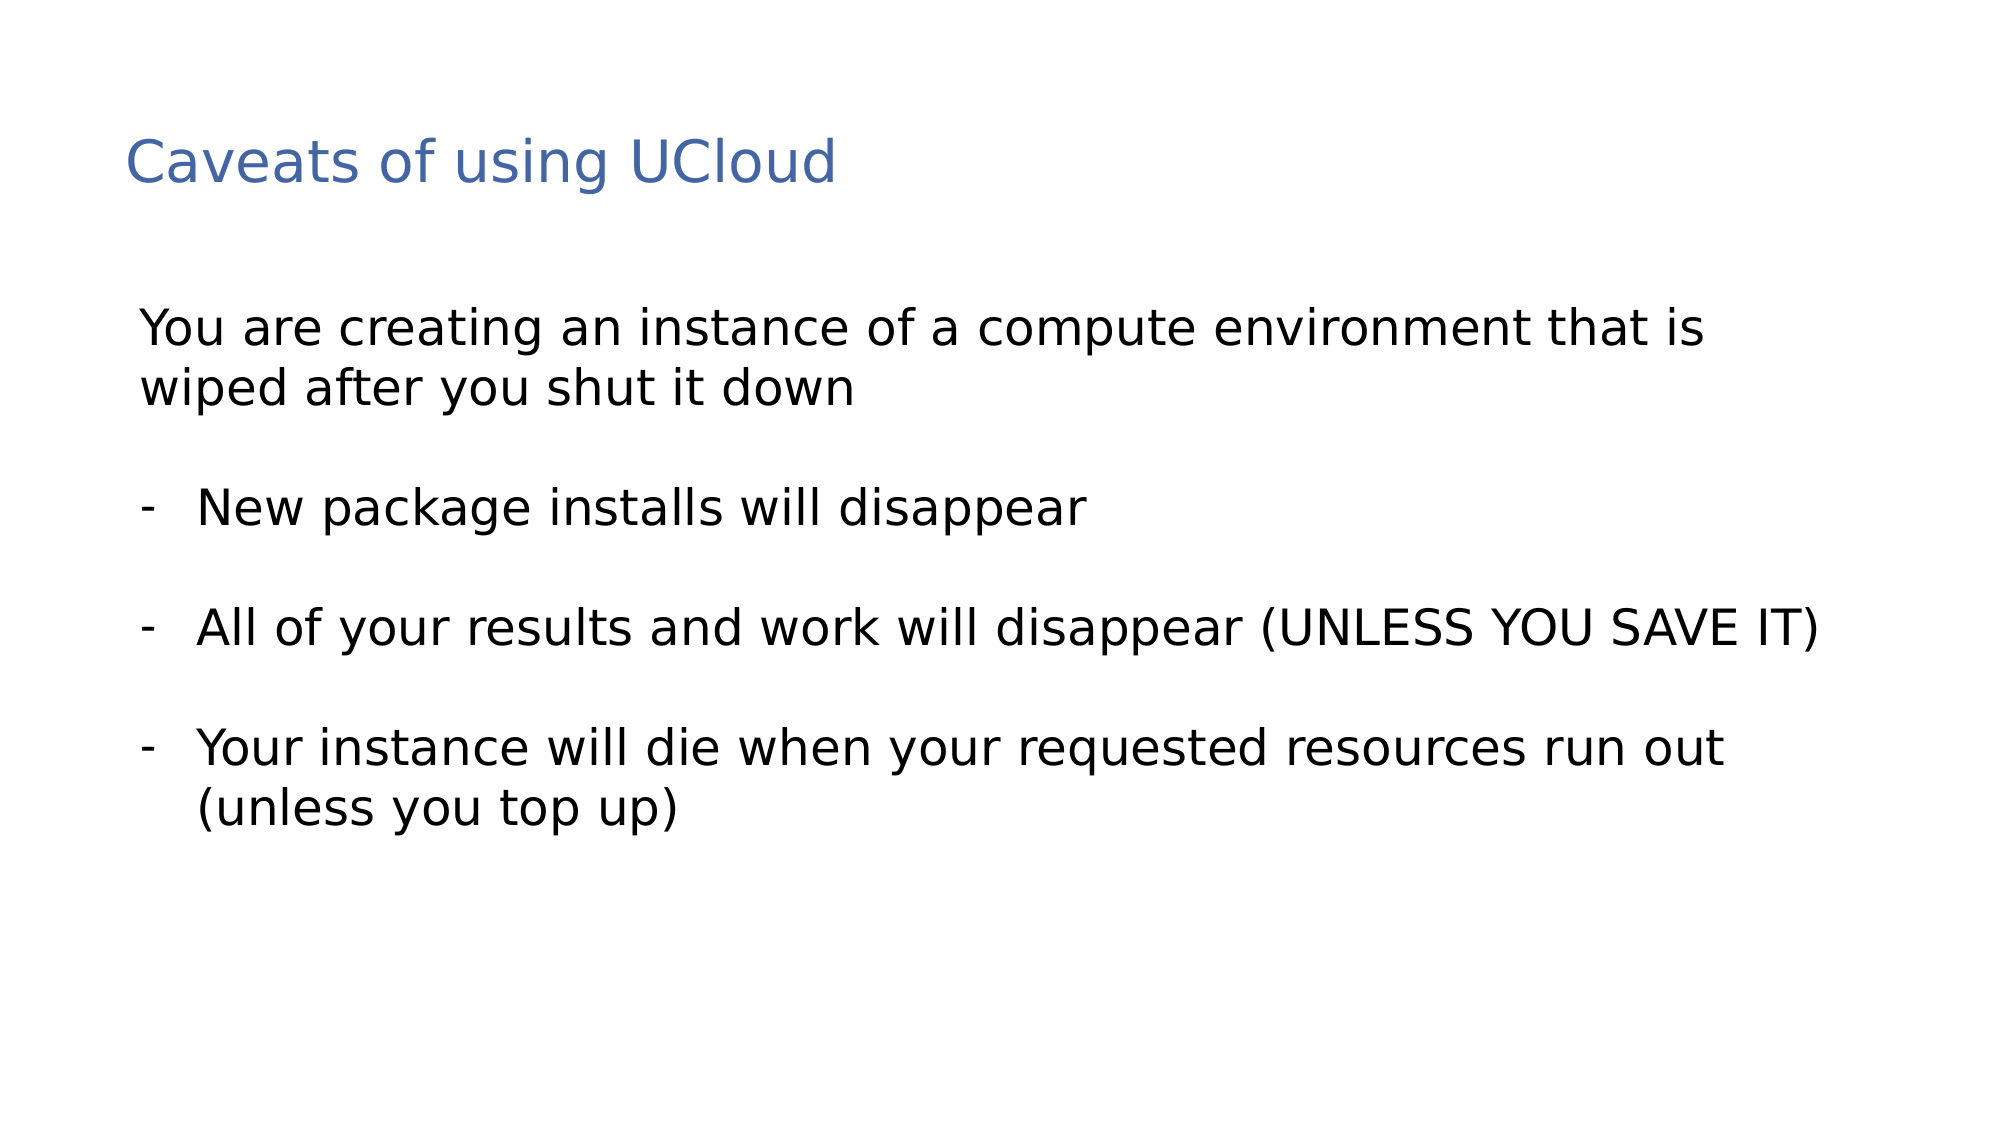

Caveats of using UCloud
You are creating an instance of a compute environment that is wiped after you shut it down

New package installs will disappear

All of your results and work will disappear (UNLESS YOU SAVE IT)

Your instance will die when your requested resources run out (unless you top up)